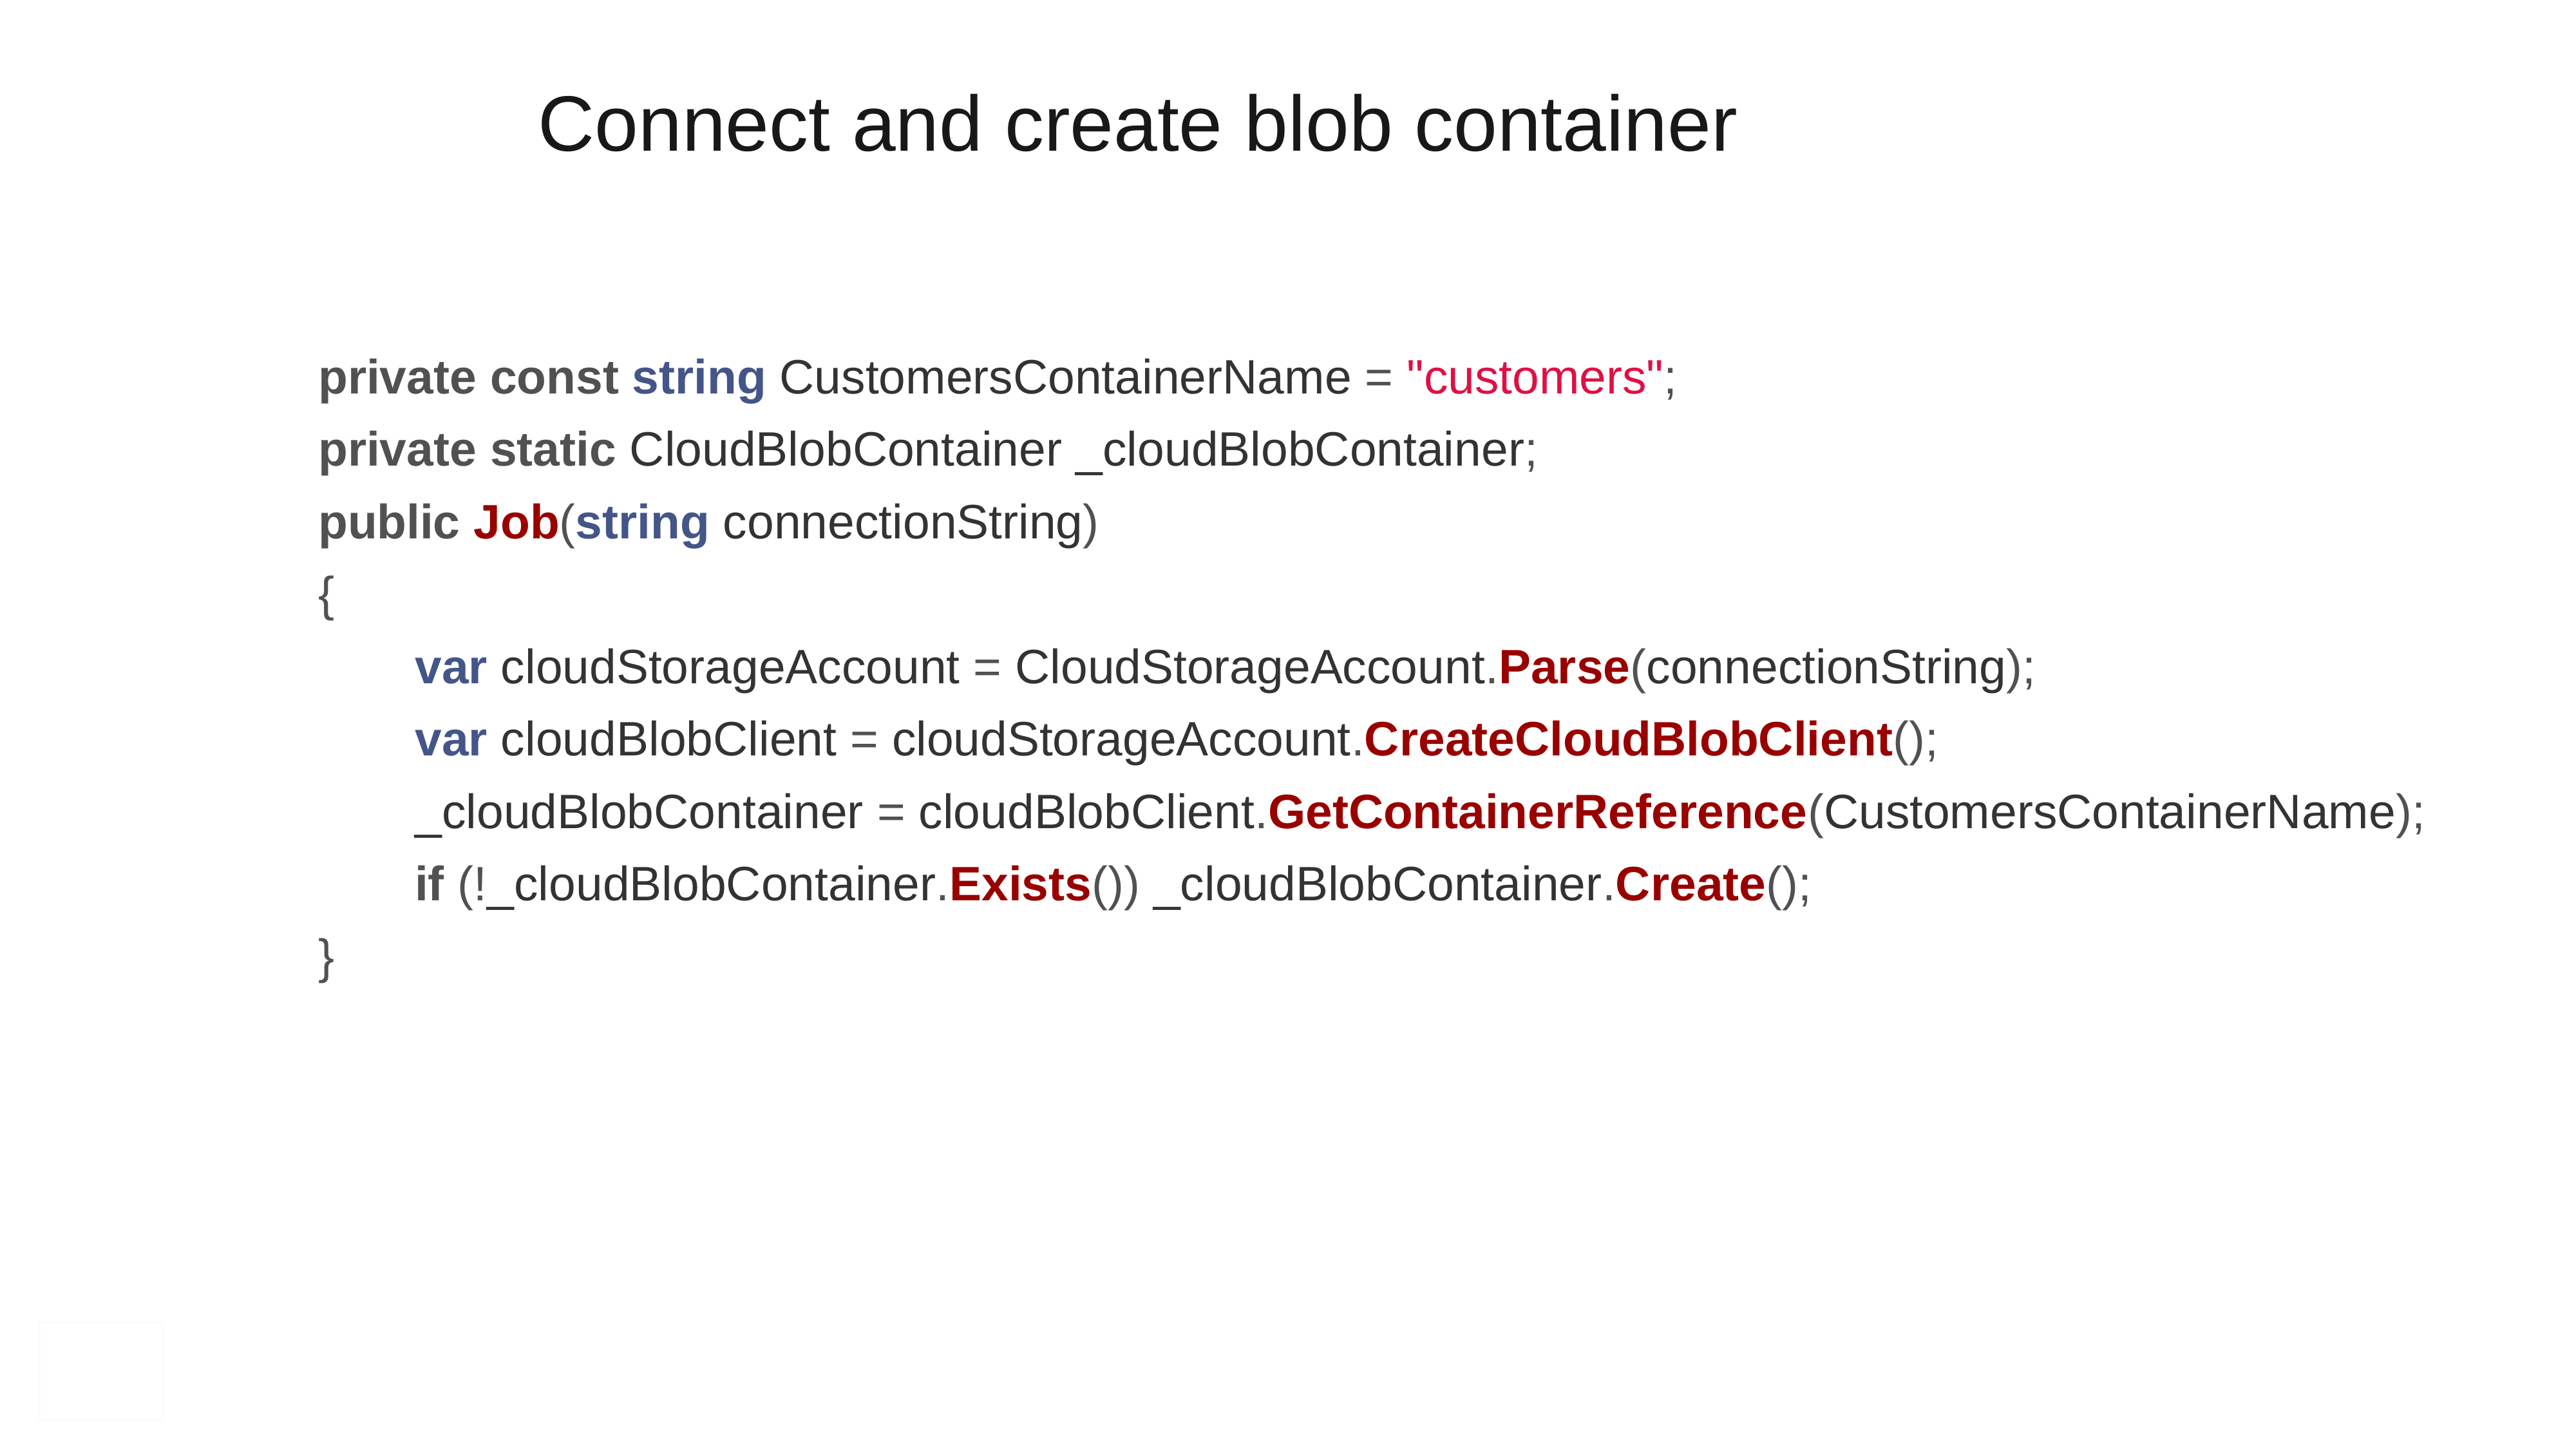

# Connect and create blob container
private const string CustomersContainerName = "customers";
private static CloudBlobContainer _cloudBlobContainer;
public Job(string connectionString)
{
	var cloudStorageAccount = CloudStorageAccount.Parse(connectionString);
	var cloudBlobClient = cloudStorageAccount.CreateCloudBlobClient();
	_cloudBlobContainer = cloudBlobClient.GetContainerReference(CustomersContainerName);
	if (!_cloudBlobContainer.Exists()) _cloudBlobContainer.Create();
}